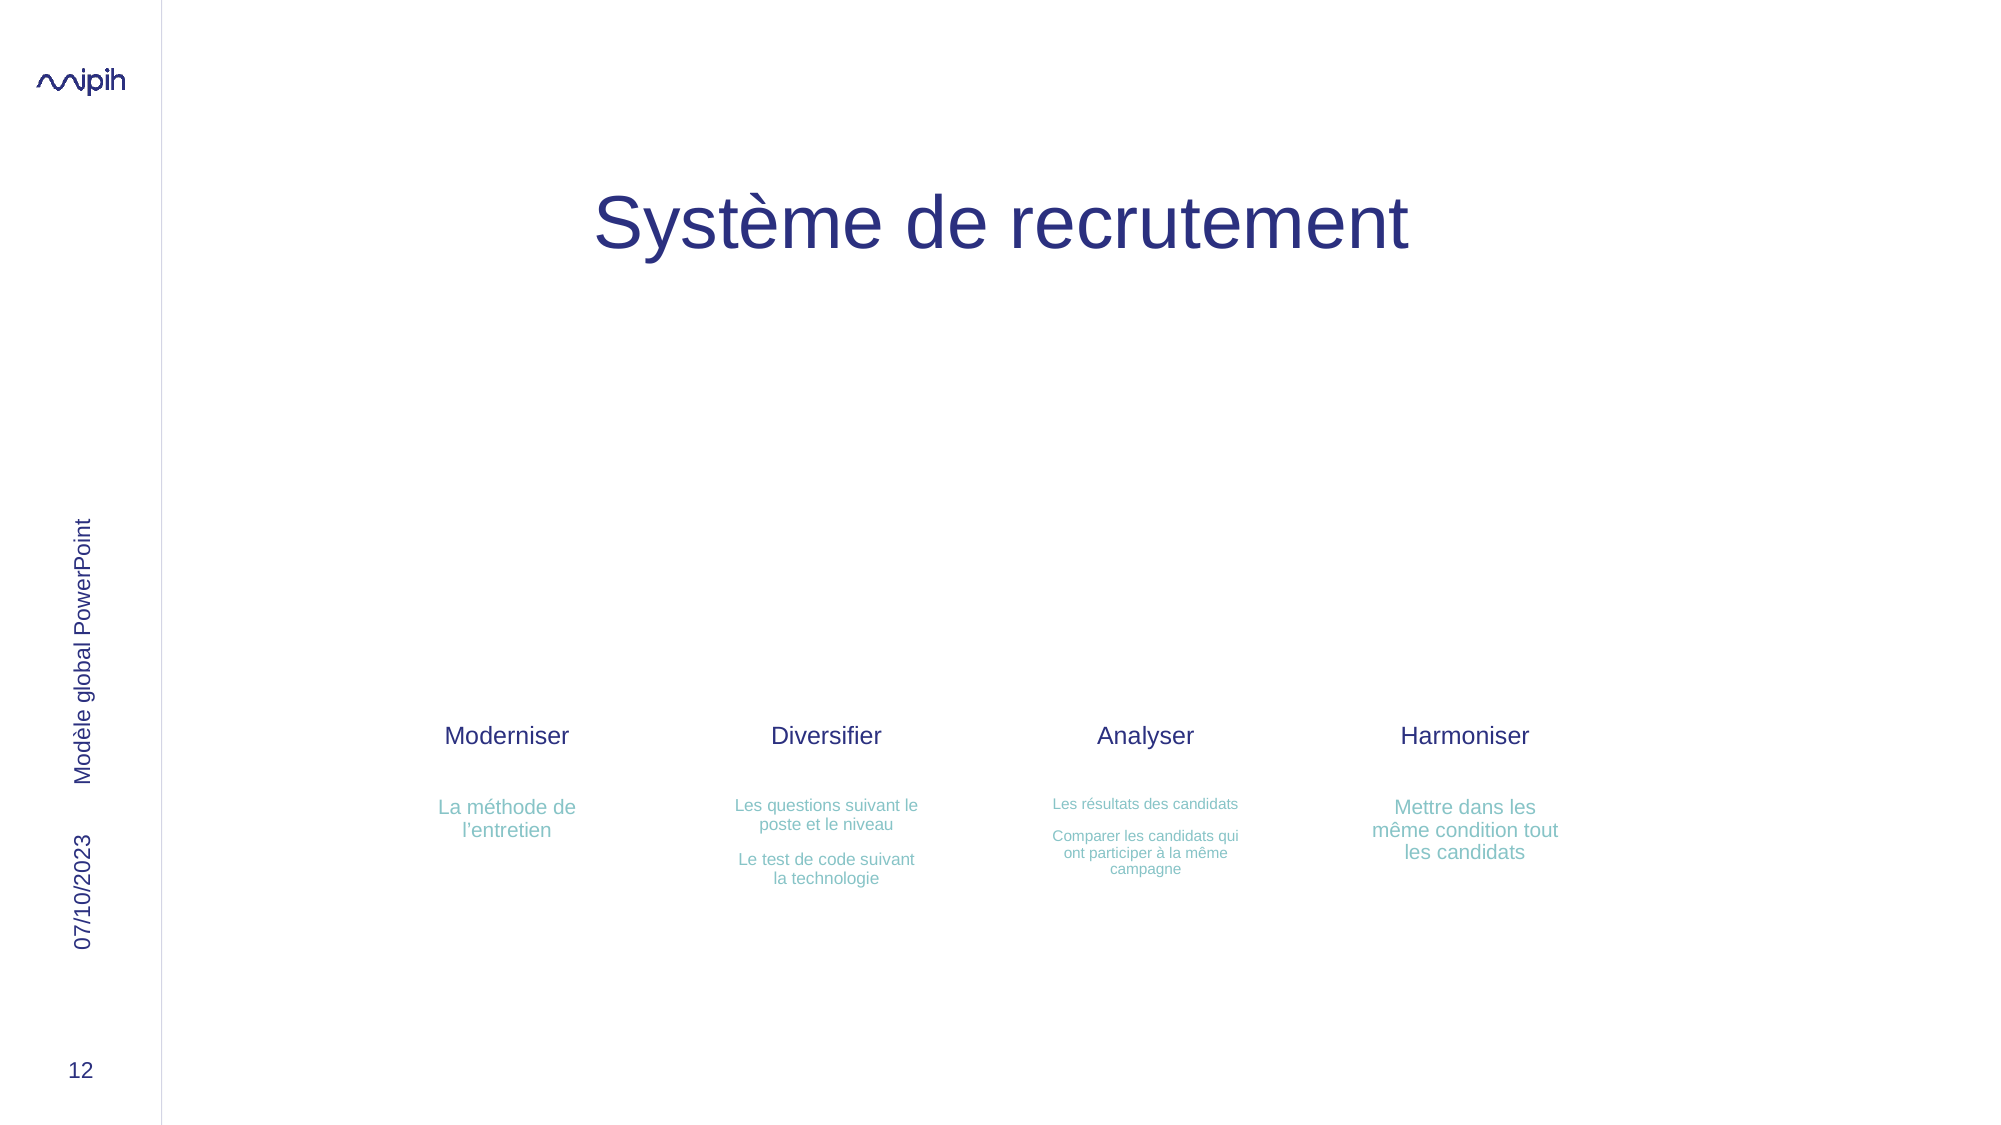

# Système de recrutement
Modèle global PowerPoint

Moderniser
Diversifier
Analyser
Harmoniser
La méthode de l’entretien
Les questions suivant le poste et le niveau
Le test de code suivant la technologie
Les résultats des candidats
Comparer les candidats qui ont participer à la même campagne
Mettre dans les même condition tout les candidats
07/10/2023